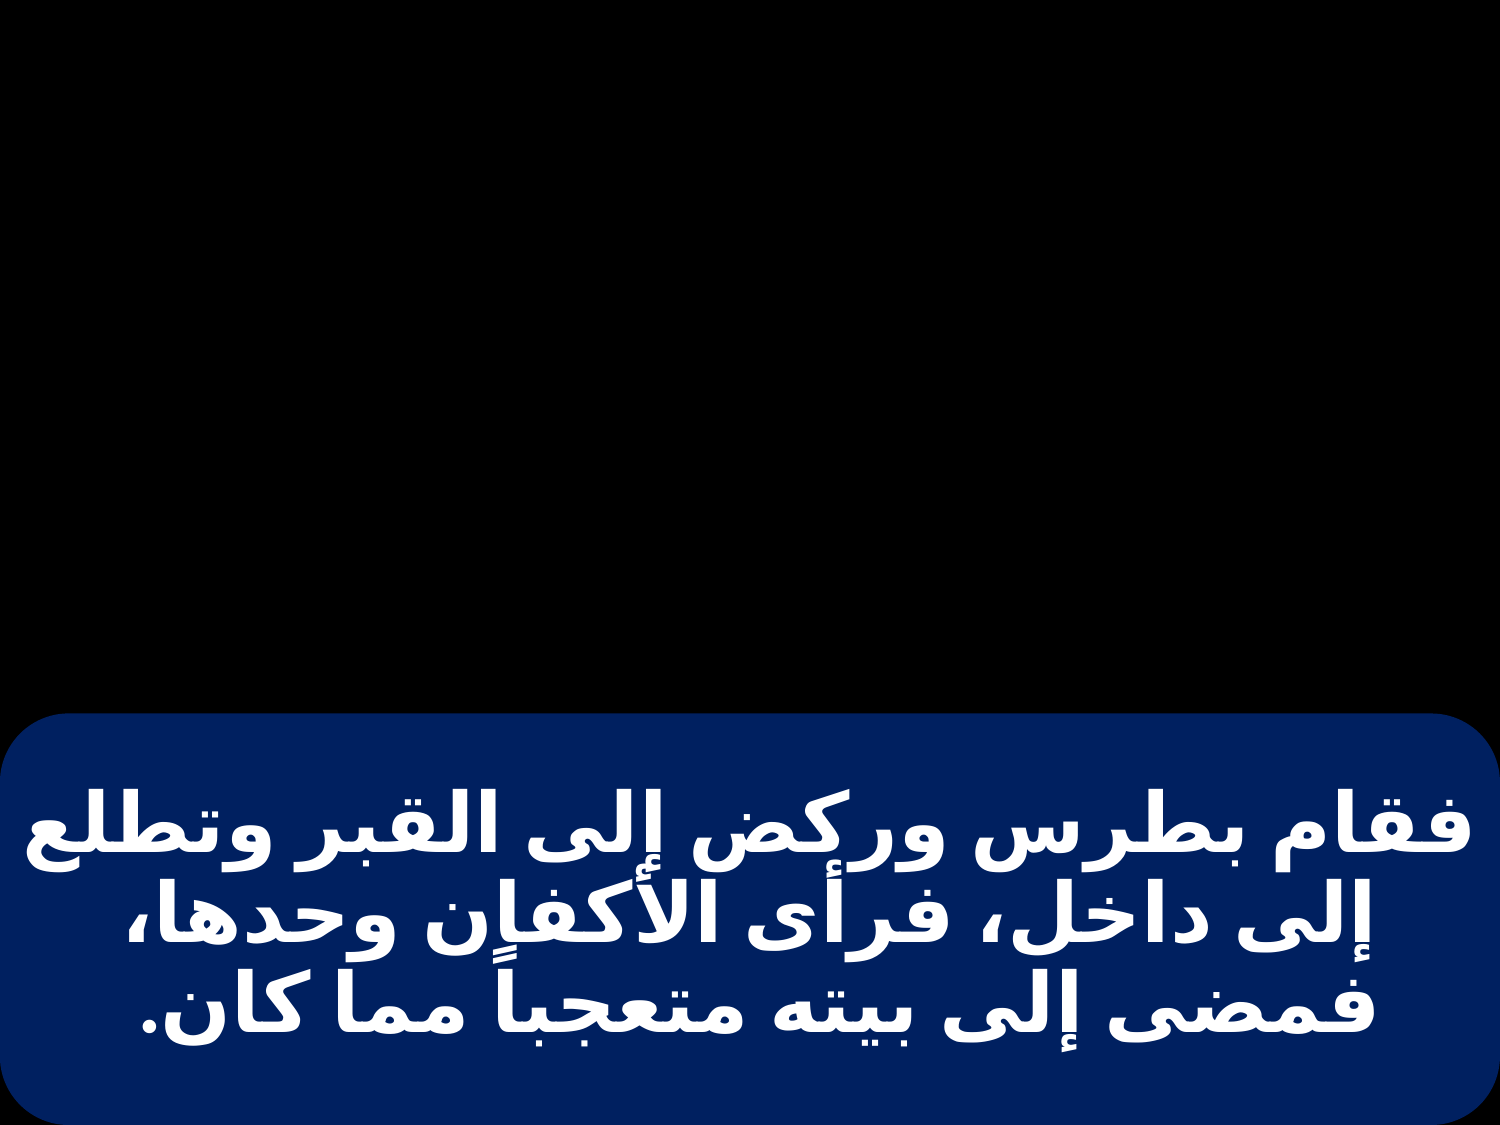

# فقام بطرس وركض إلى القبر وتطلع إلى داخل، فرأى الأكفان وحدها، فمضى إلى بيته متعجباً مما كان.